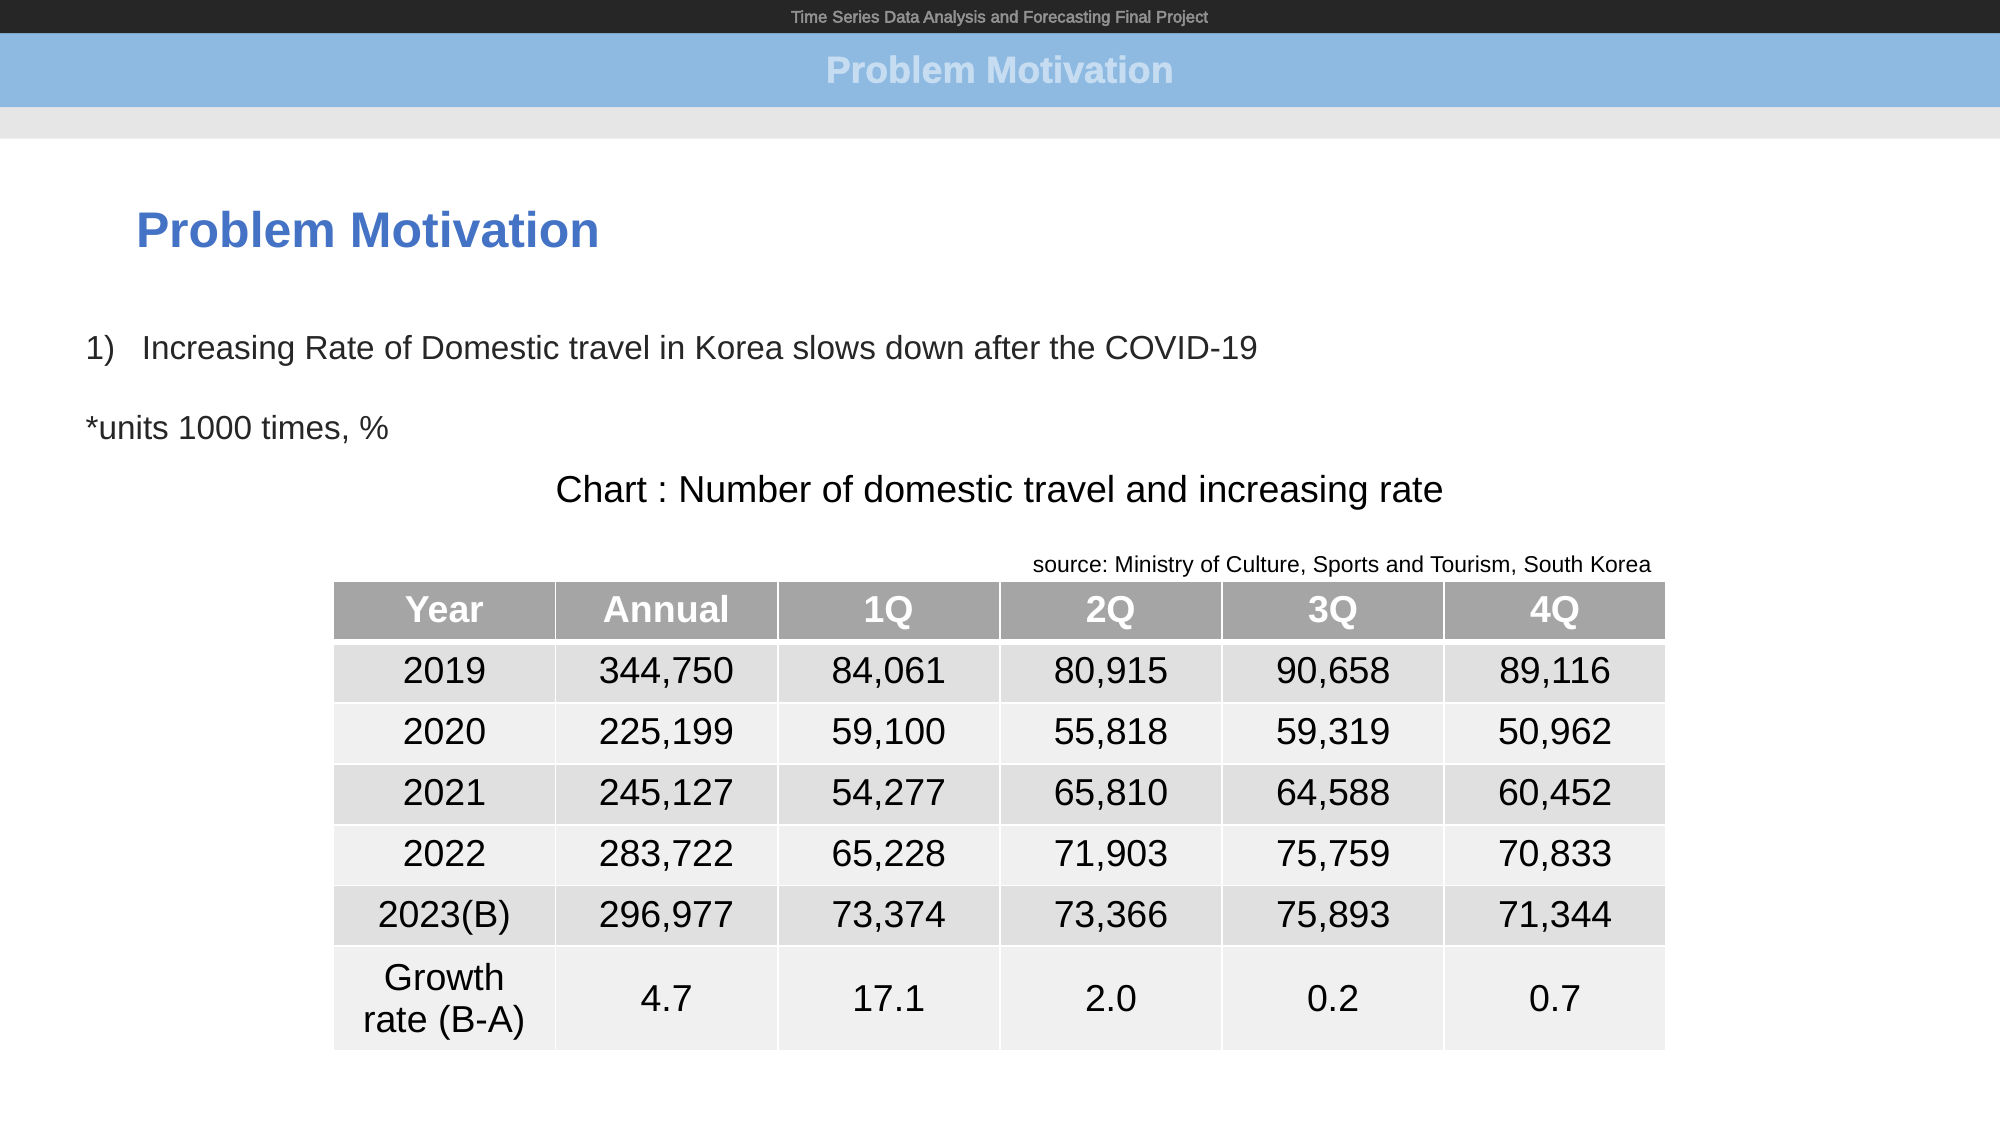

Time Series Data Analysis and Forecasting Final Project

Problem Motivation

Problem Motivation
Increasing Rate of Domestic travel in Korea slows down after the COVID-19
*units 1000 times, %
Chart : Number of domestic travel and increasing rate

source: Ministry of Culture, Sports and Tourism, South Korea

| Year | Annual | 1Q | 2Q | 3Q | 4Q |
| --- | --- | --- | --- | --- | --- |
| 2019 | 344,750 | 84,061 | 80,915 | 90,658 | 89,116 |
| 2020 | 225,199 | 59,100 | 55,818 | 59,319 | 50,962 |
| 2021 | 245,127 | 54,277 | 65,810 | 64,588 | 60,452 |
| 2022 | 283,722 | 65,228 | 71,903 | 75,759 | 70,833 |
| 2023(B) | 296,977 | 73,374 | 73,366 | 75,893 | 71,344 |
| Growth rate (B-A) | 4.7 | 17.1 | 2.0 | 0.2 | 0.7 |